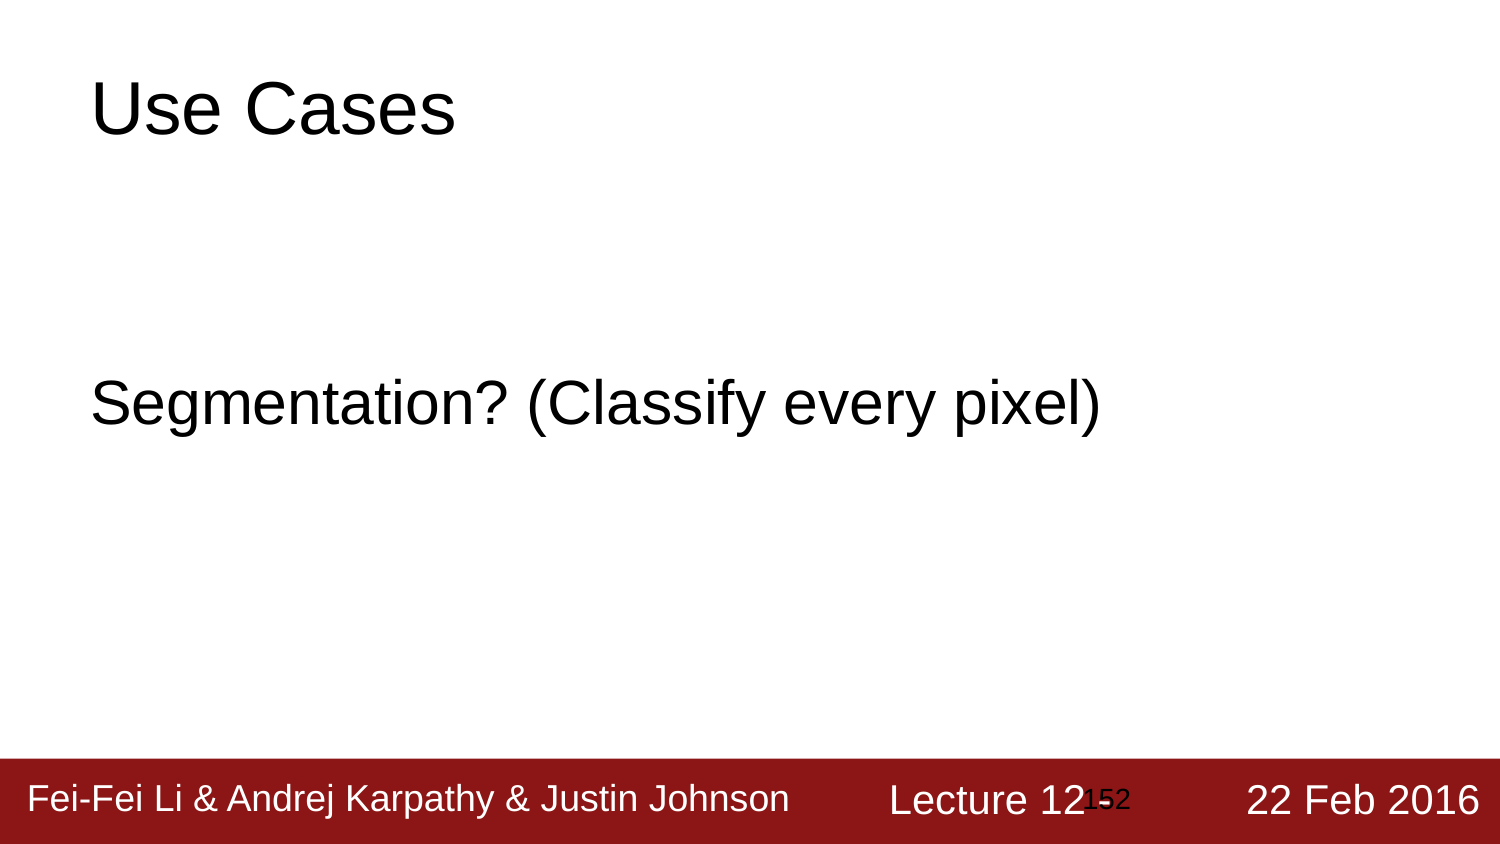

# Use Cases

Segmentation? (Classify every pixel)

152